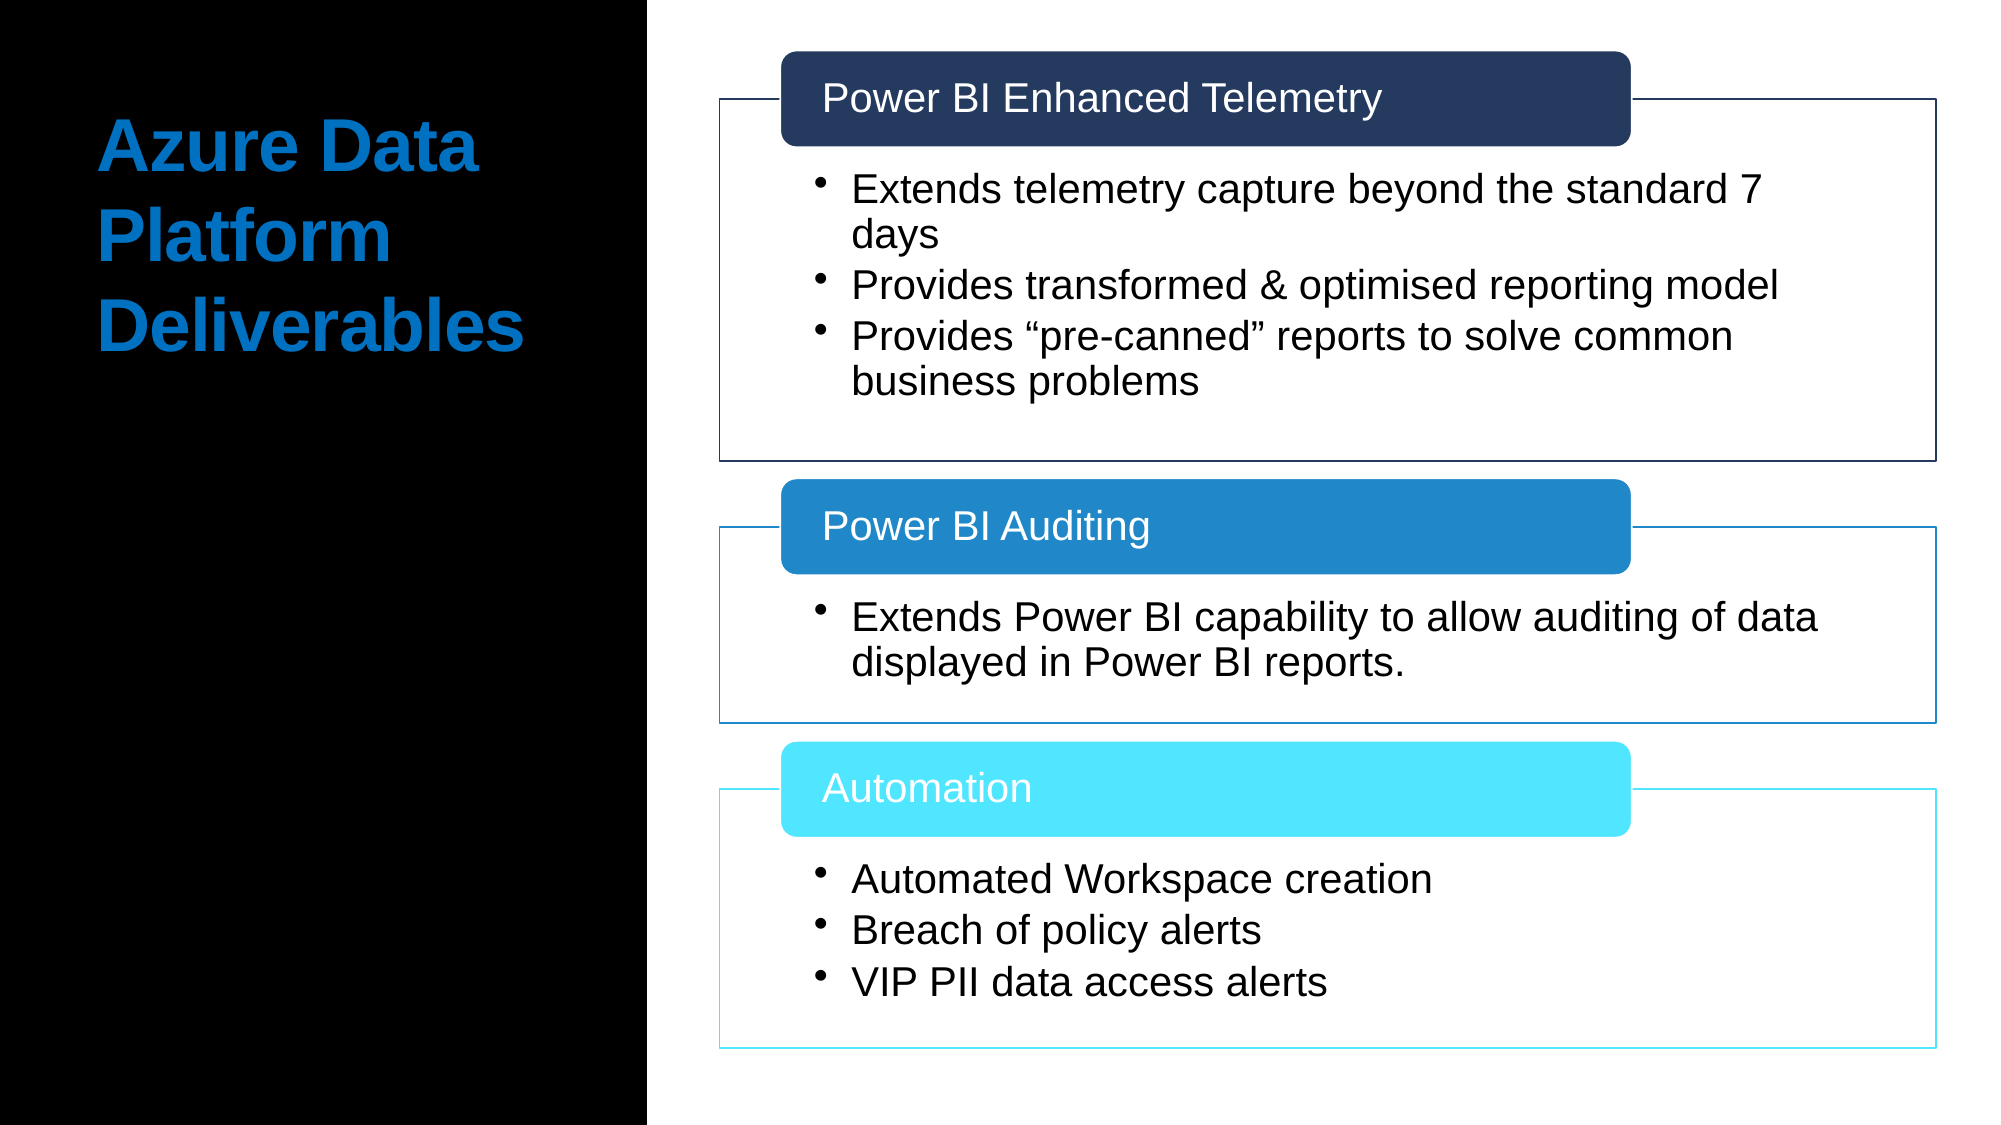

Extends telemetry capture beyond the standard 7 days
Provides transformed & optimised reporting model
Provides “pre-canned” reports to solve common business problems
Power BI Enhanced Telemetry
Extends Power BI capability to allow auditing of data displayed in Power BI reports.
Power BI Auditing
Automated Workspace creation
Breach of policy alerts
VIP PII data access alerts
Automation
# Azure Data Platform Deliverables